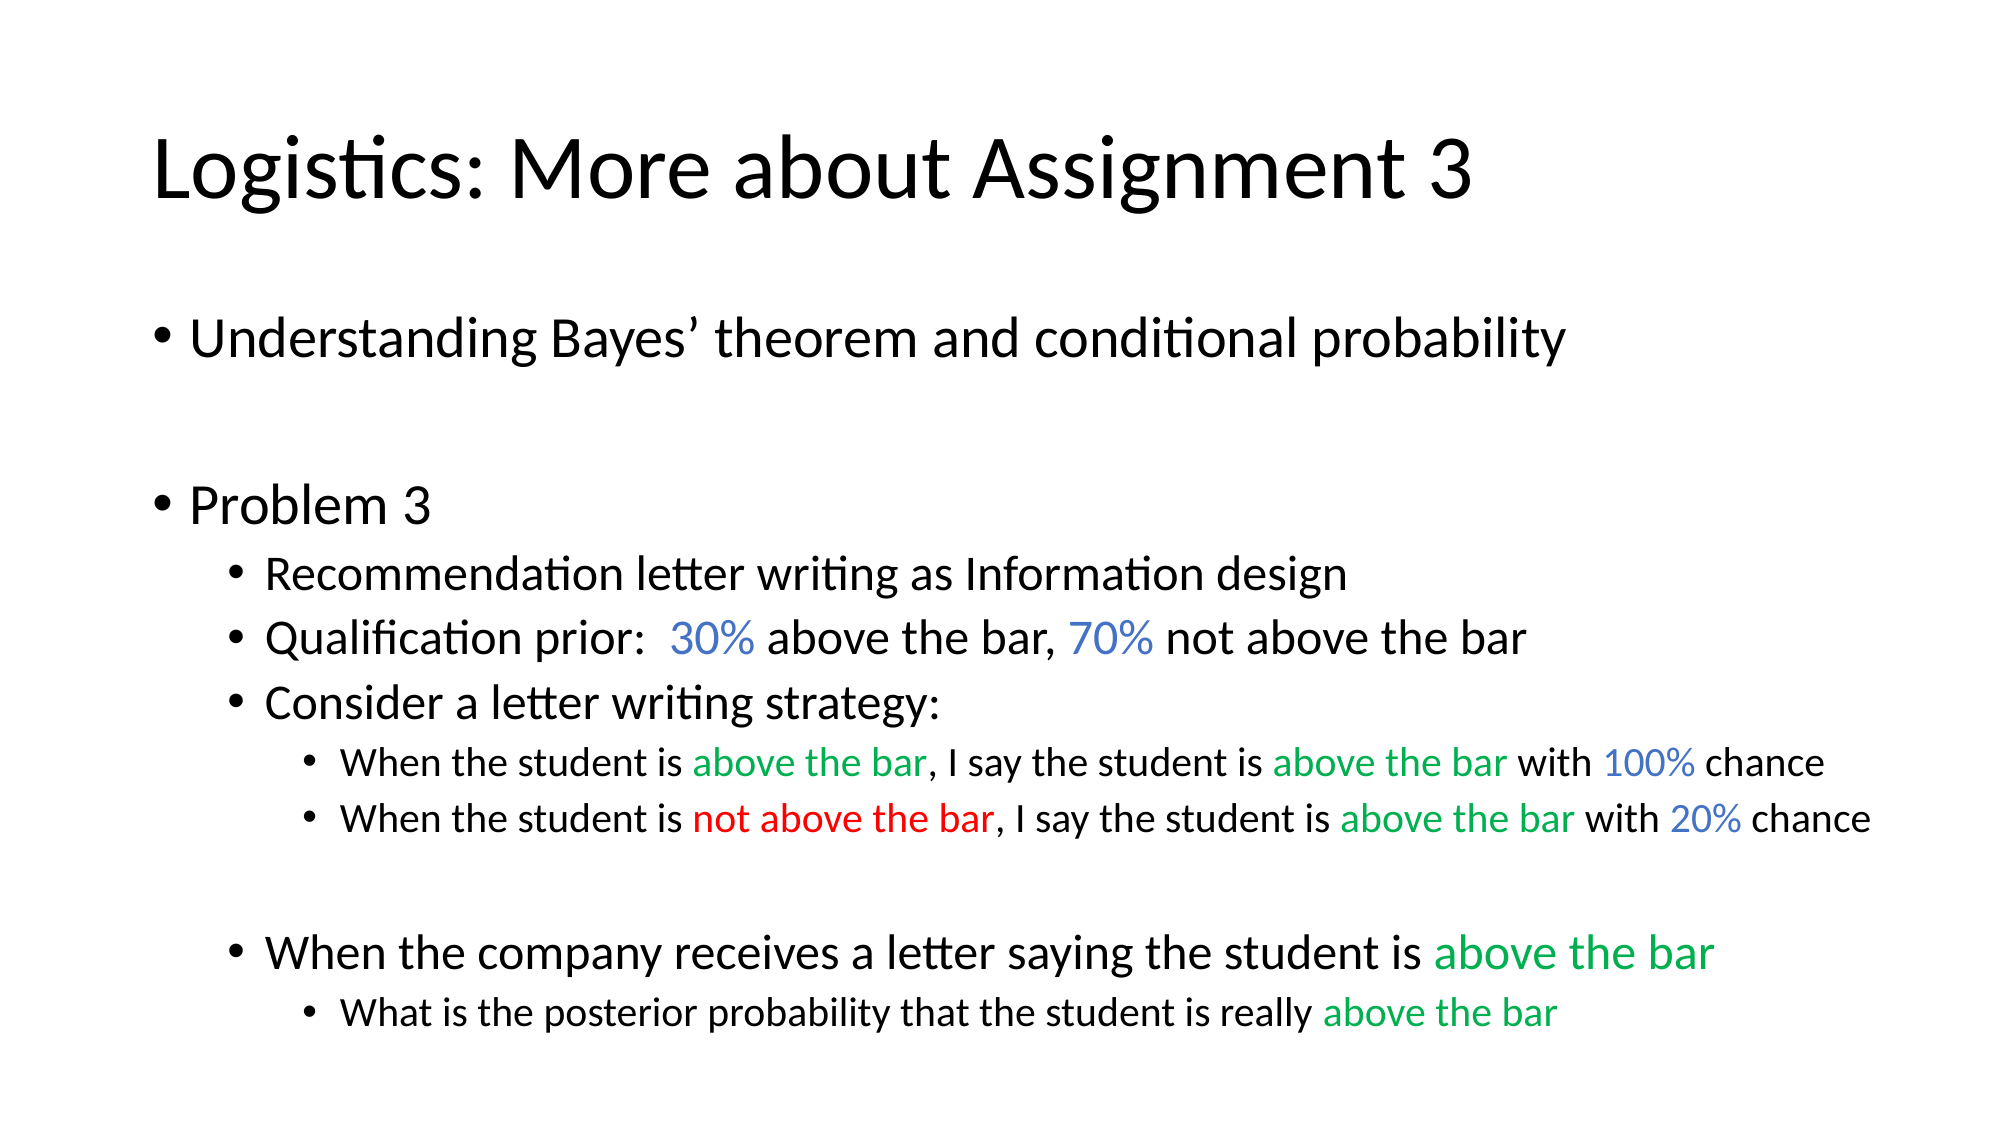

# Logistics: More about Assignment 3
Understanding Bayes’ theorem and conditional probability

Problem 3
Recommendation letter writing as Information design
Qualification prior:  30% above the bar, 70% not above the bar
Consider a letter writing strategy:
When the student is above the bar, I say the student is above the bar with 100% chance
When the student is not above the bar, I say the student is above the bar with 20% chance

When the company receives a letter saying the student is above the bar
What is the posterior probability that the student is really above the bar